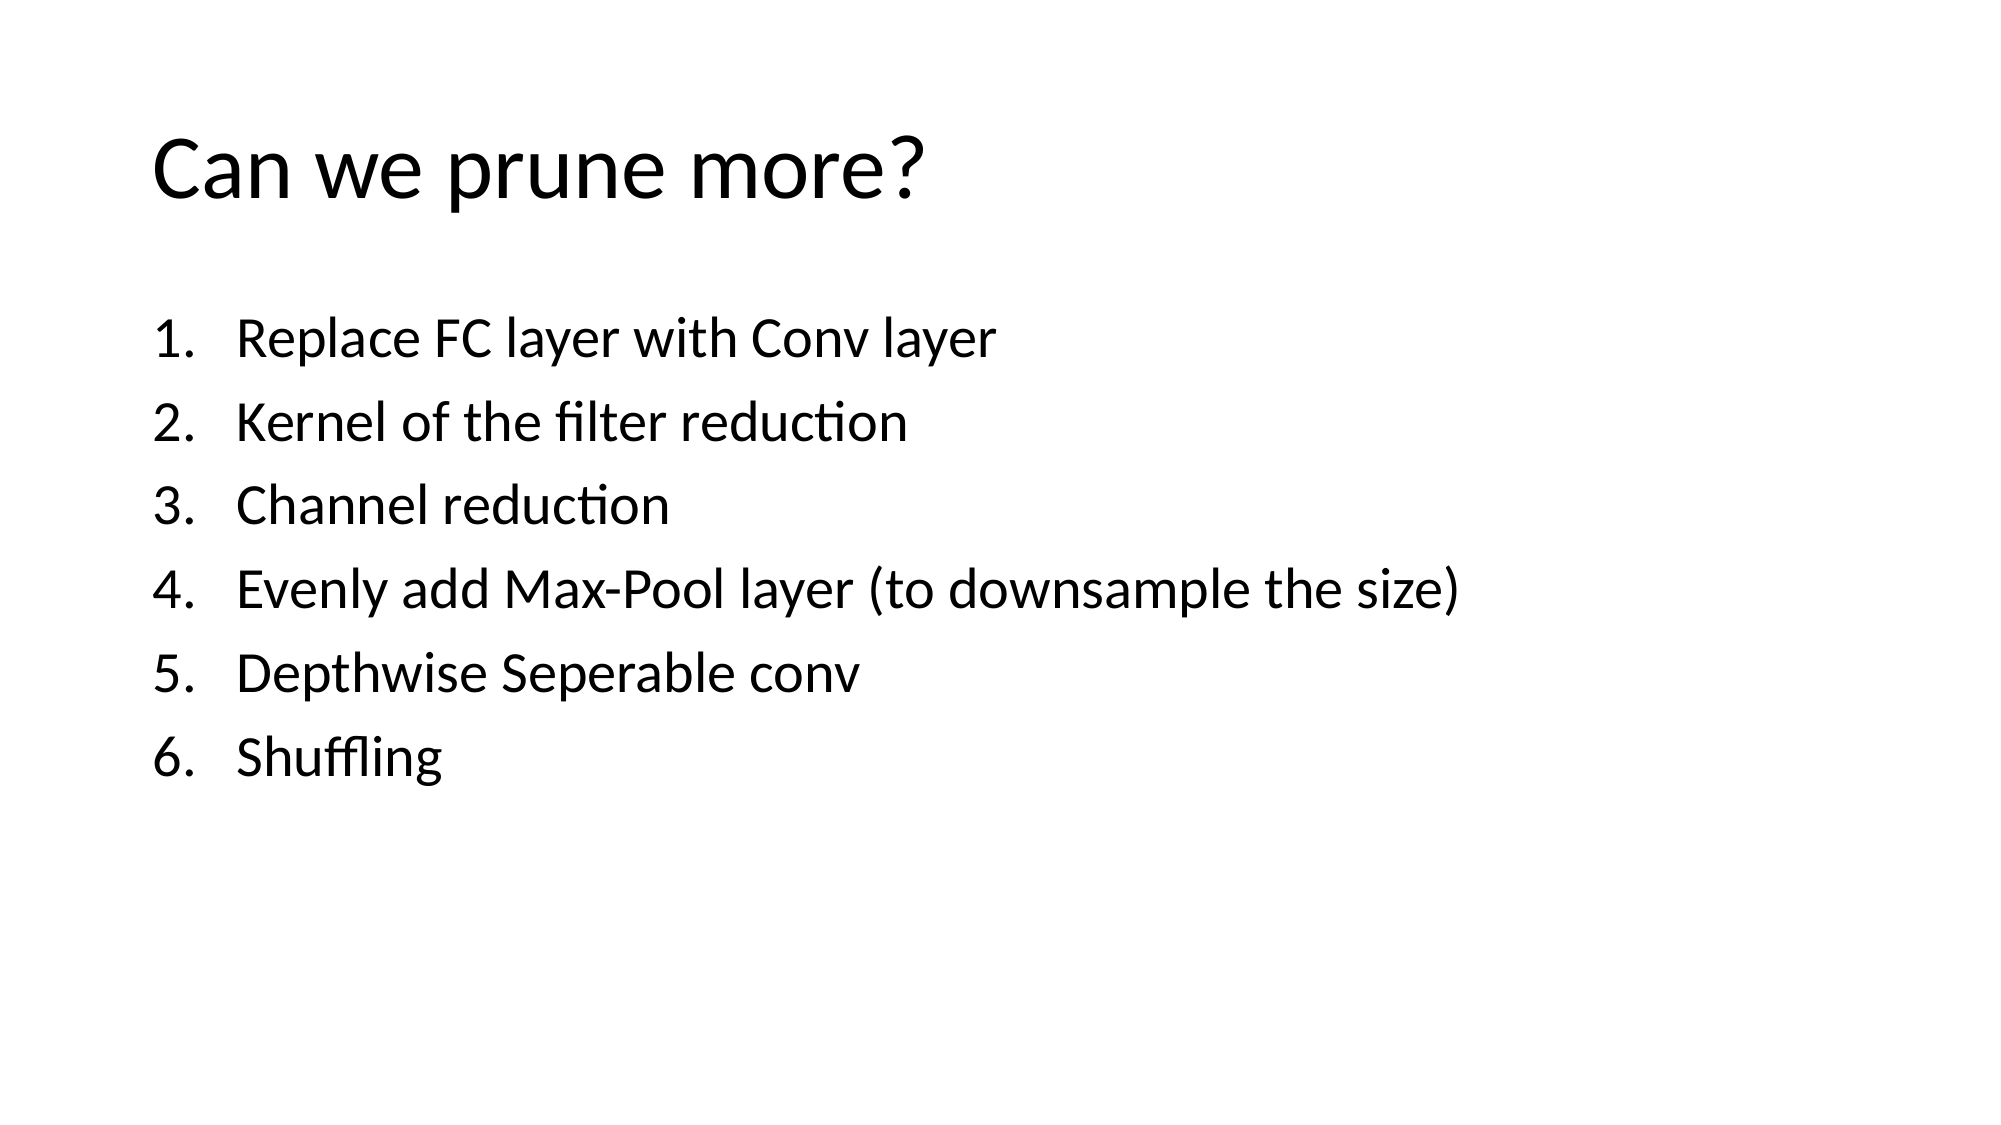

# Can we prune more?
Replace FC layer with Conv layer
Kernel of the filter reduction
Channel reduction
Evenly add Max-Pool layer (to downsample the size)
Depthwise Seperable conv
Shuffling